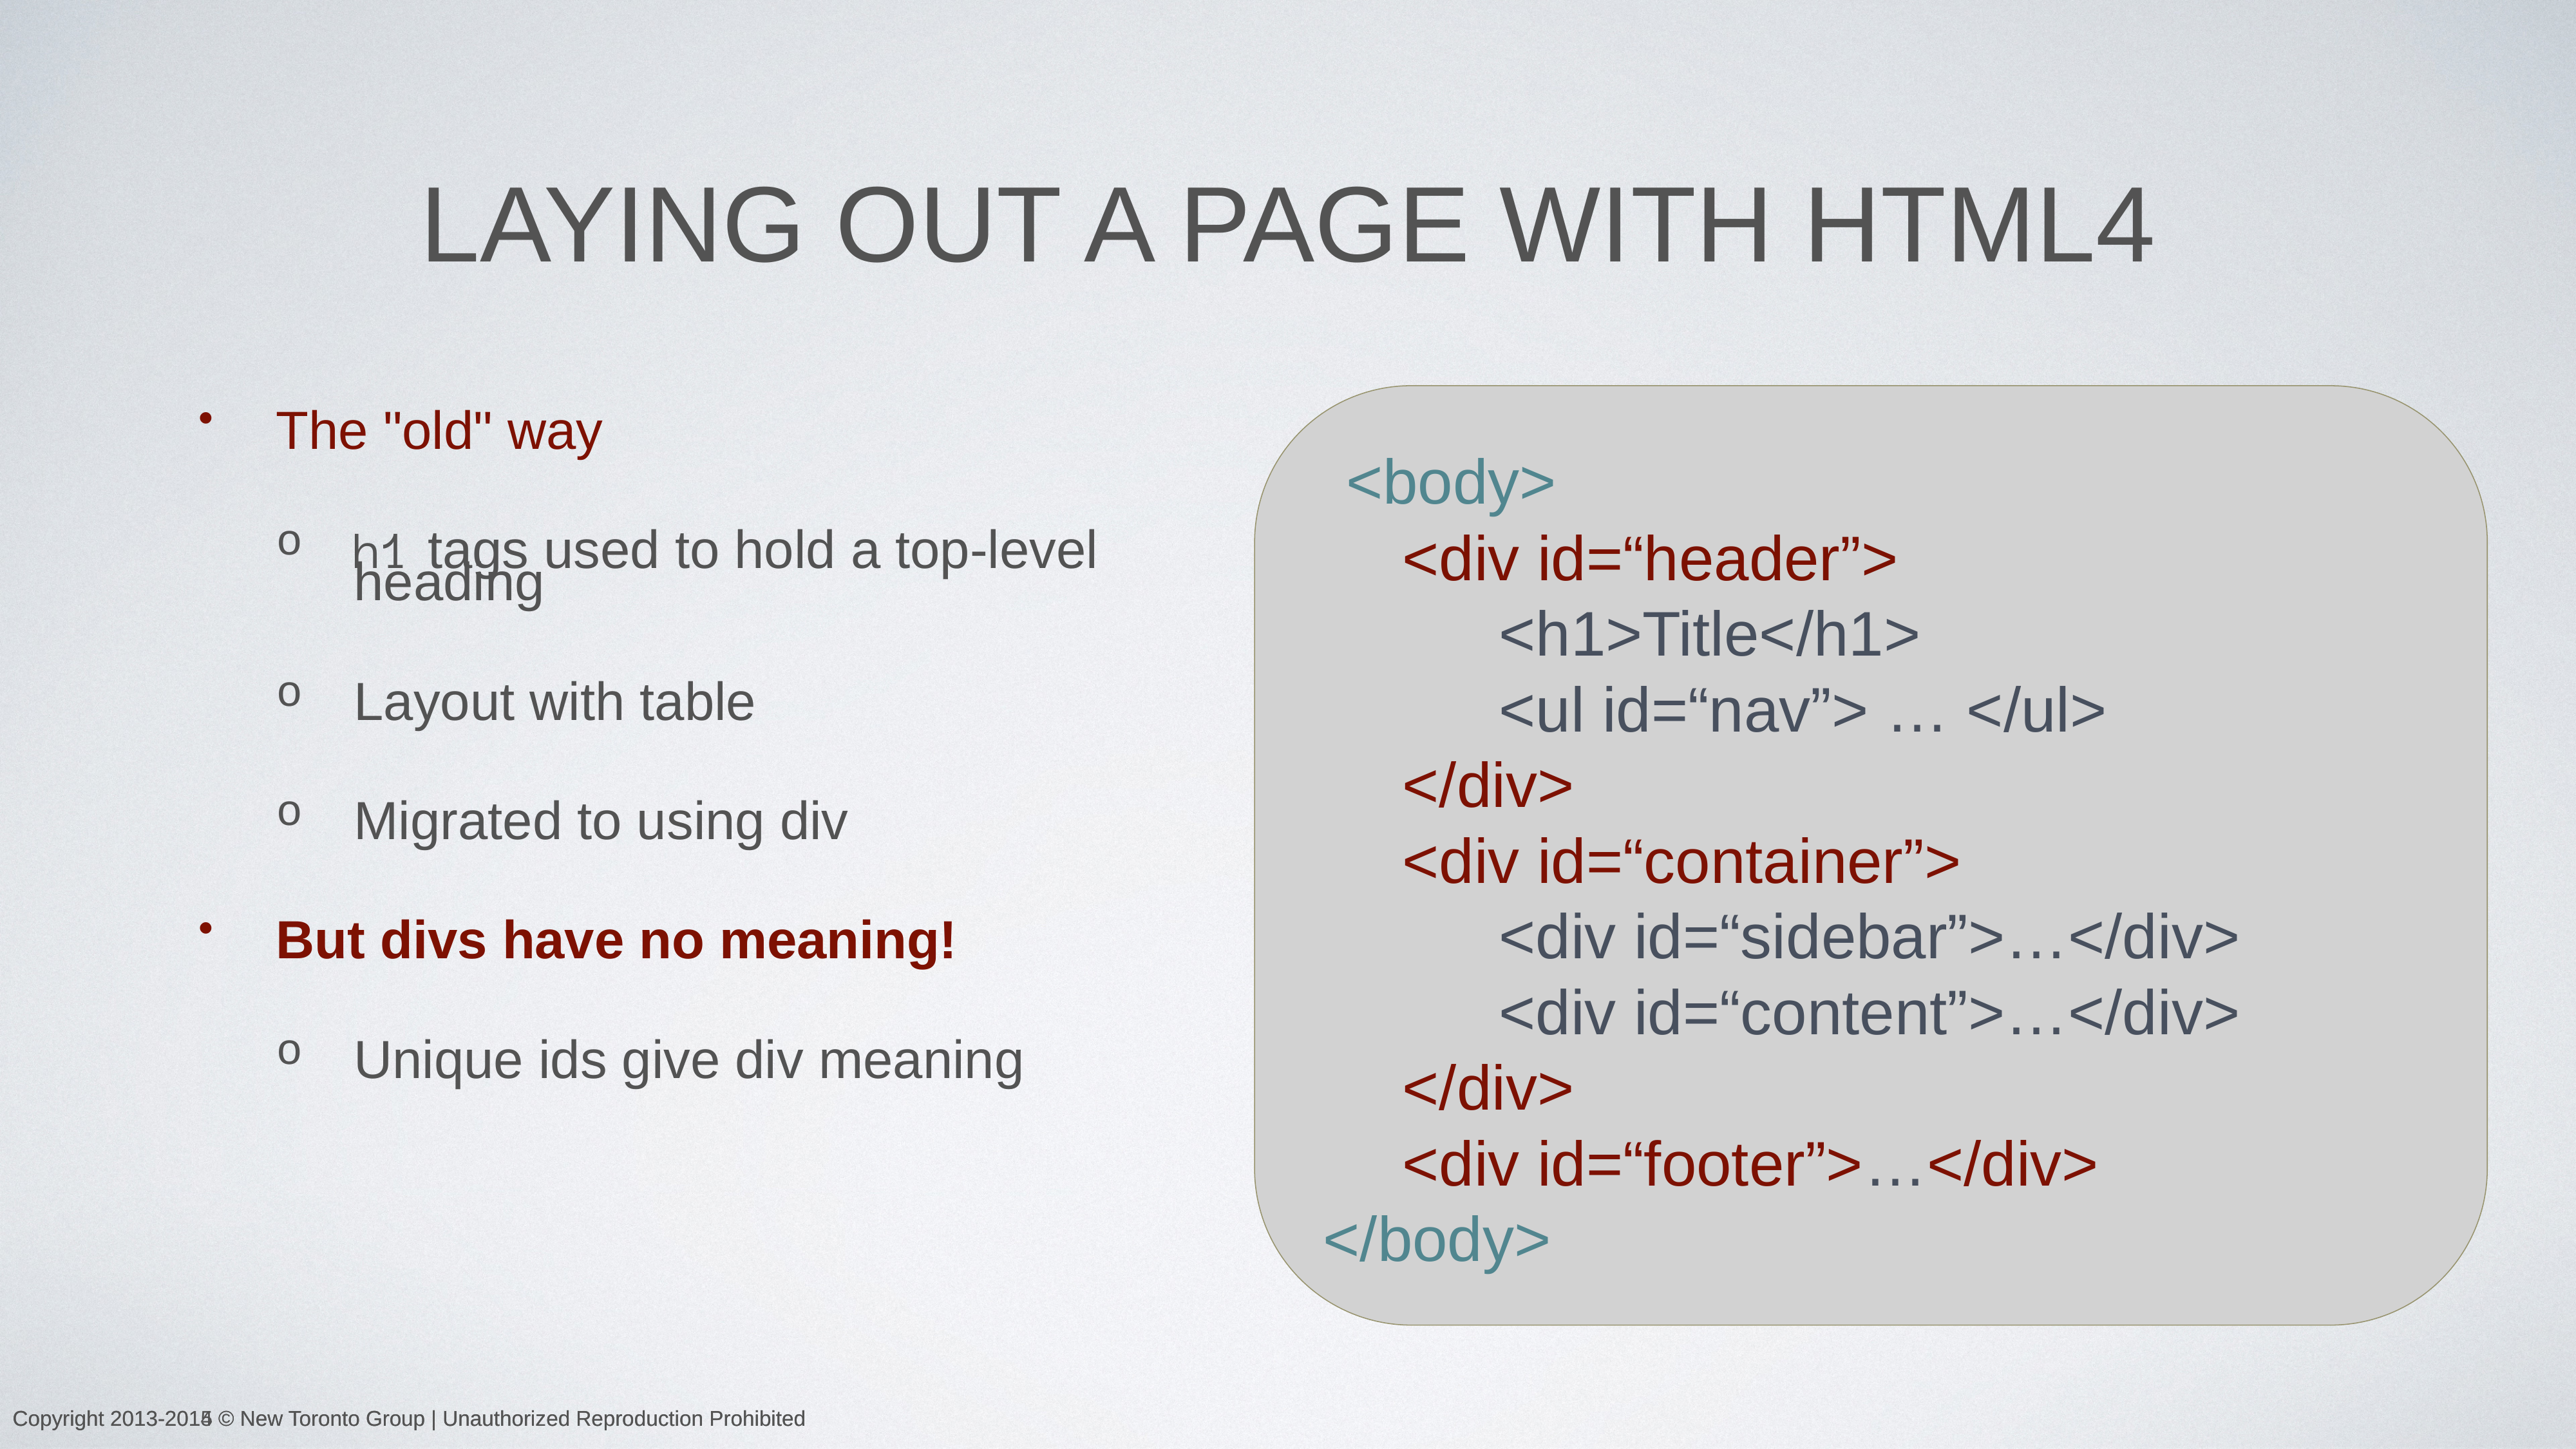

# Laying out a page with HTML4
 <body>
	<div id=“header”>
		<h1>Title</h1>
		<ul id=“nav”> … </ul>
	</div>
	<div id=“container”>
		<div id=“sidebar”>…</div>
		<div id=“content”>…</div>
	</div>
	<div id=“footer”>…</div>
 </body>
The "old" way
h1 tags used to hold a top-level heading
Layout with table
Migrated to using div
But divs have no meaning!
Unique ids give div meaning